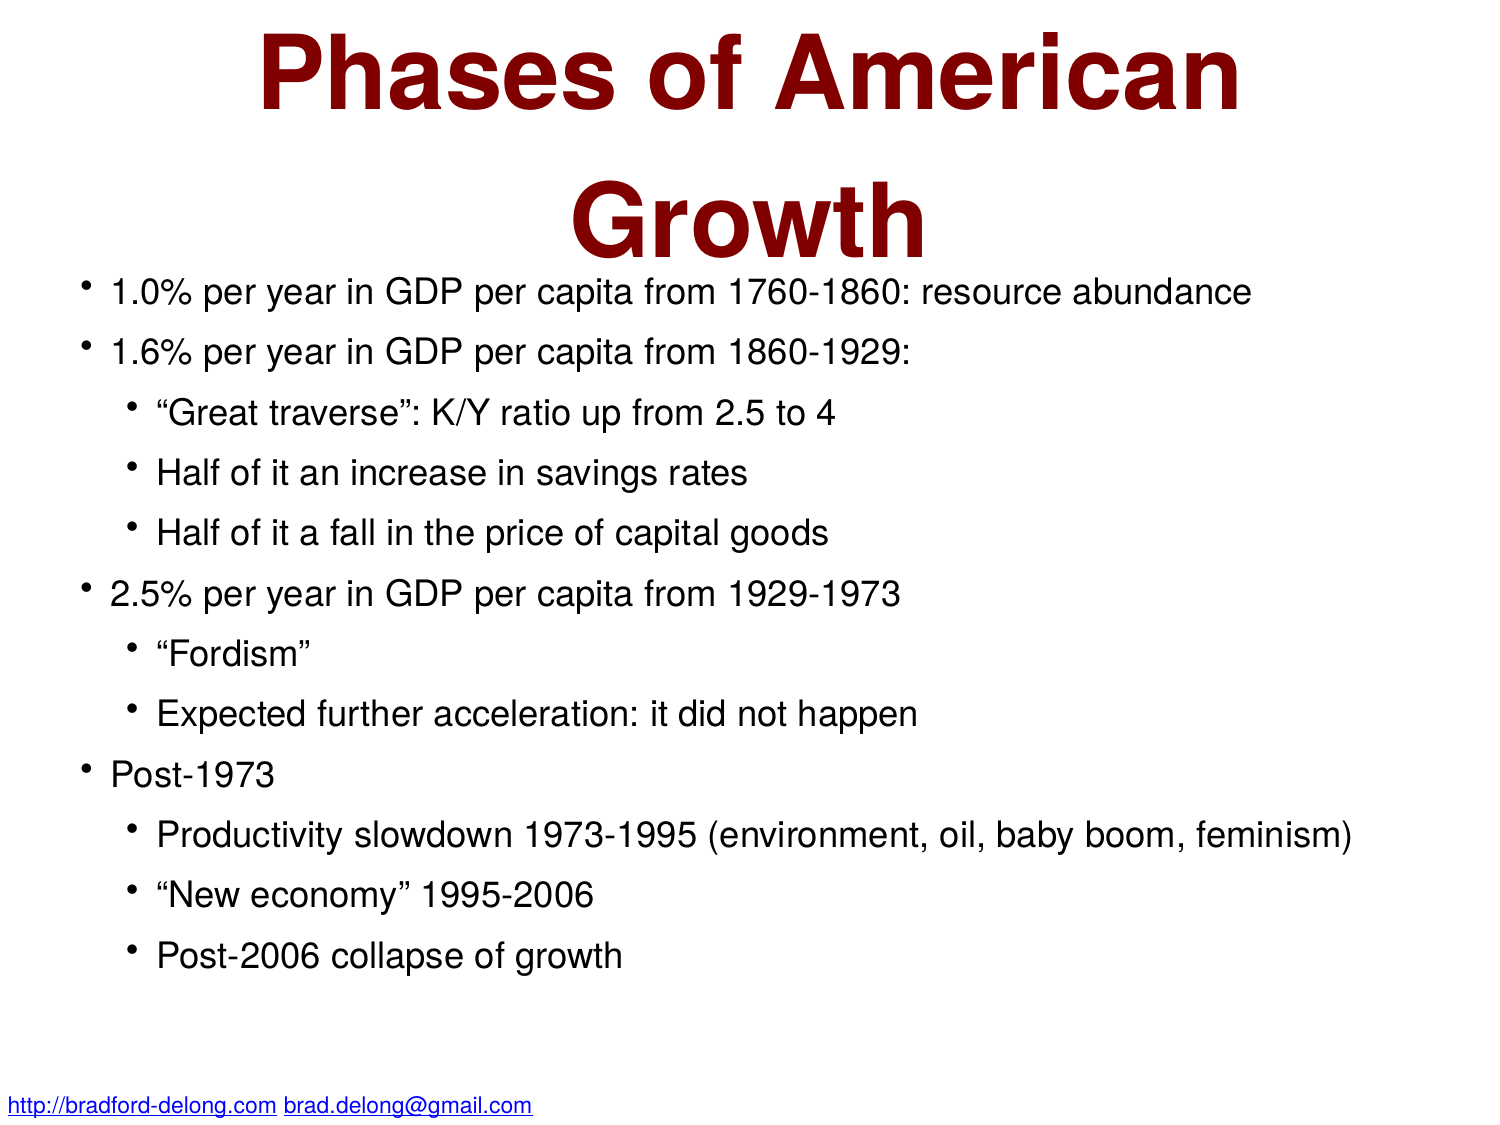

Phases of American Growth
1.0% per year in GDP per capita from 1760-1860: resource abundance
1.6% per year in GDP per capita from 1860-1929:
“Great traverse”: K/Y ratio up from 2.5 to 4
Half of it an increase in savings rates
Half of it a fall in the price of capital goods
2.5% per year in GDP per capita from 1929-1973
“Fordism”
Expected further acceleration: it did not happen
Post-1973
Productivity slowdown 1973-1995 (environment, oil, baby boom, feminism)
“New economy” 1995-2006
Post-2006 collapse of growth
http://bradford-delong.com brad.delong@gmail.com